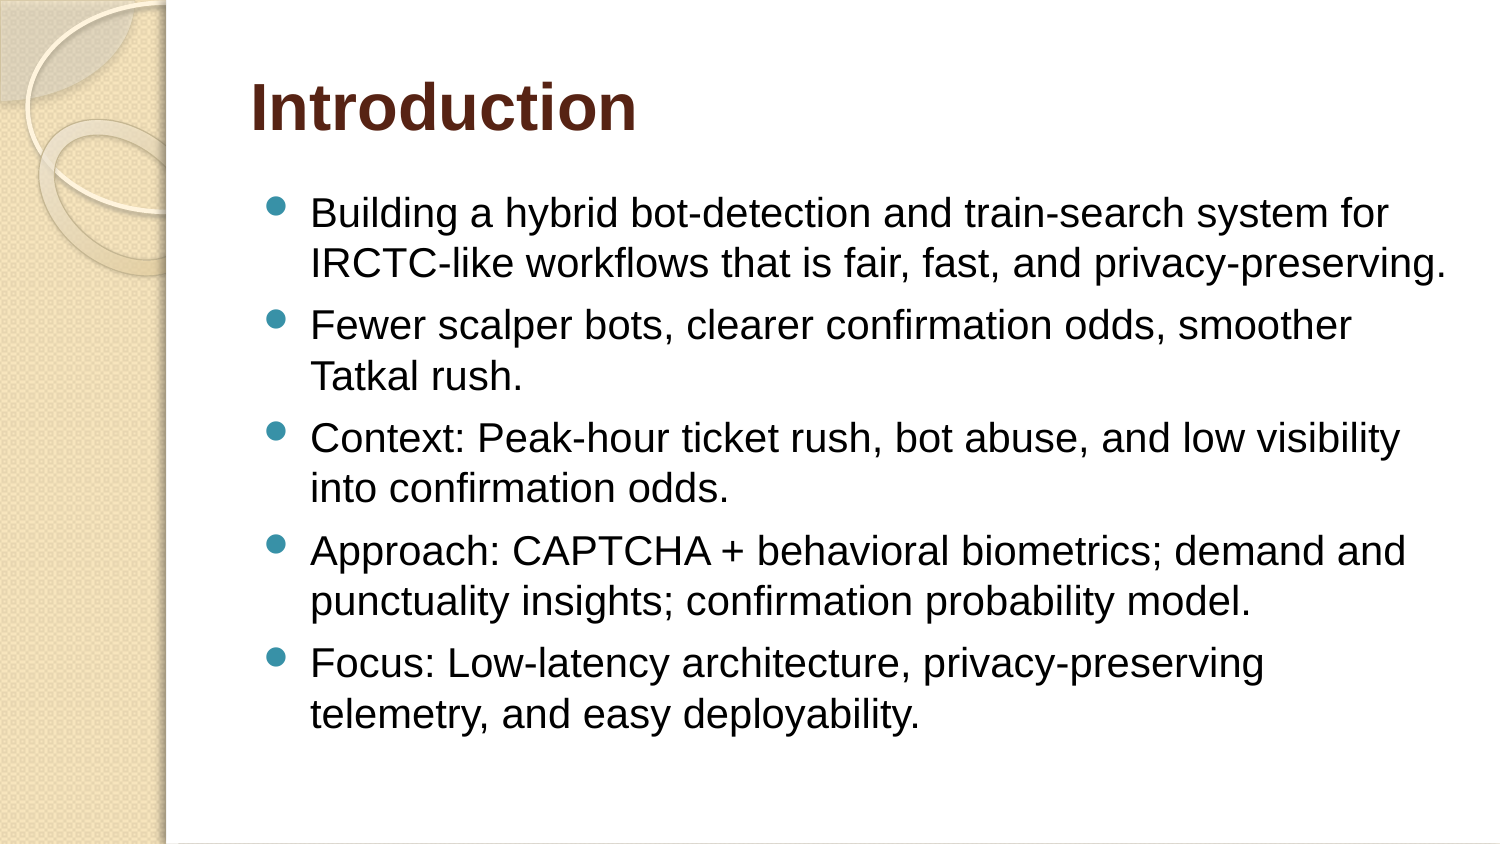

# Introduction
Building a hybrid bot-detection and train-search system for IRCTC-like workflows that is fair, fast, and privacy-preserving.
Fewer scalper bots, clearer confirmation odds, smoother Tatkal rush.
Context: Peak-hour ticket rush, bot abuse, and low visibility into confirmation odds.
Approach: CAPTCHA + behavioral biometrics; demand and punctuality insights; confirmation probability model.
Focus: Low-latency architecture, privacy-preserving telemetry, and easy deployability.